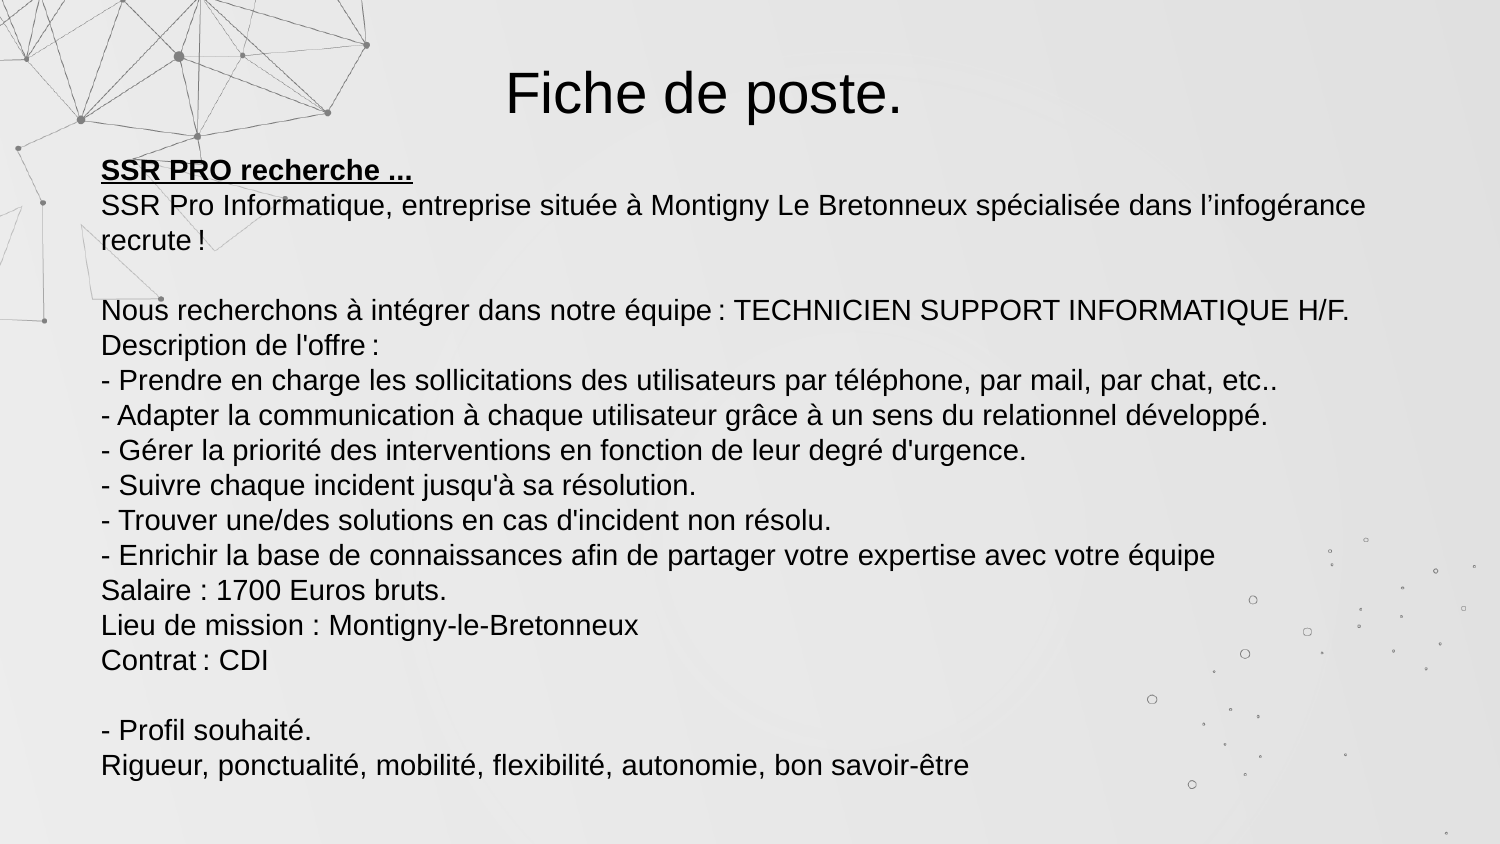

Fiche de poste.
SSR PRO recherche ...
SSR Pro Informatique, entreprise située à Montigny Le Bretonneux spécialisée dans l’infogérance recrute !
Nous recherchons à intégrer dans notre équipe : TECHNICIEN SUPPORT INFORMATIQUE H/F.
Description de l'offre :
- Prendre en charge les sollicitations des utilisateurs par téléphone, par mail, par chat, etc..
- Adapter la communication à chaque utilisateur grâce à un sens du relationnel développé.
- Gérer la priorité des interventions en fonction de leur degré d'urgence.
- Suivre chaque incident jusqu'à sa résolution.
- Trouver une/des solutions en cas d'incident non résolu.
- Enrichir la base de connaissances afin de partager votre expertise avec votre équipe
Salaire : 1700 Euros bruts.
Lieu de mission : Montigny-le-Bretonneux
Contrat : CDI

- Profil souhaité.
Rigueur, ponctualité, mobilité, flexibilité, autonomie, bon savoir-être